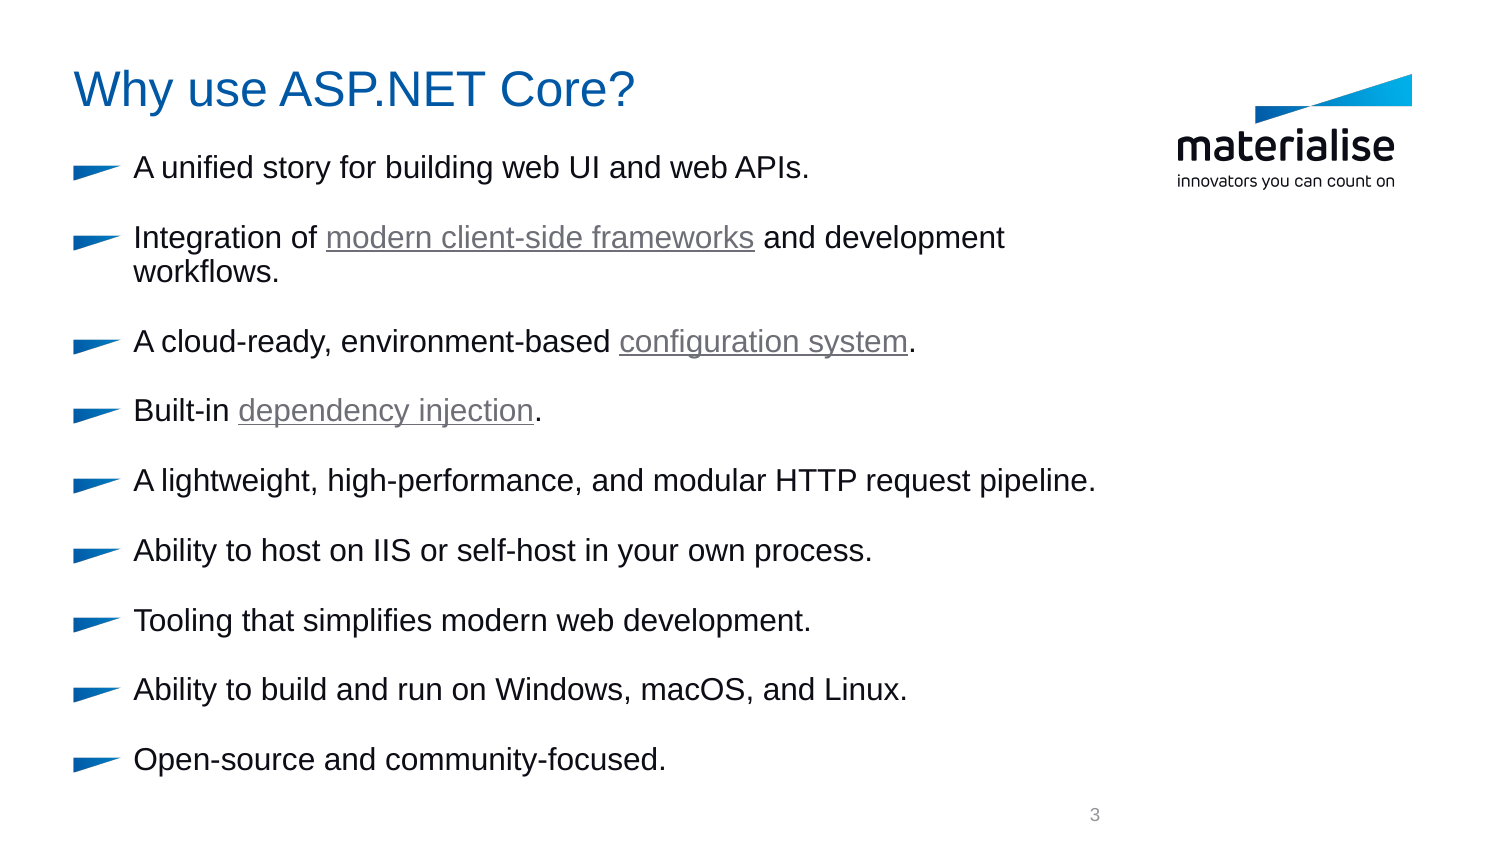

# Why use ASP.NET Core?
A unified story for building web UI and web APIs.
Integration of modern client-side frameworks and development workflows.
A cloud-ready, environment-based configuration system.
Built-in dependency injection.
A lightweight, high-performance, and modular HTTP request pipeline.
Ability to host on IIS or self-host in your own process.
Tooling that simplifies modern web development.
Ability to build and run on Windows, macOS, and Linux.
Open-source and community-focused.
3